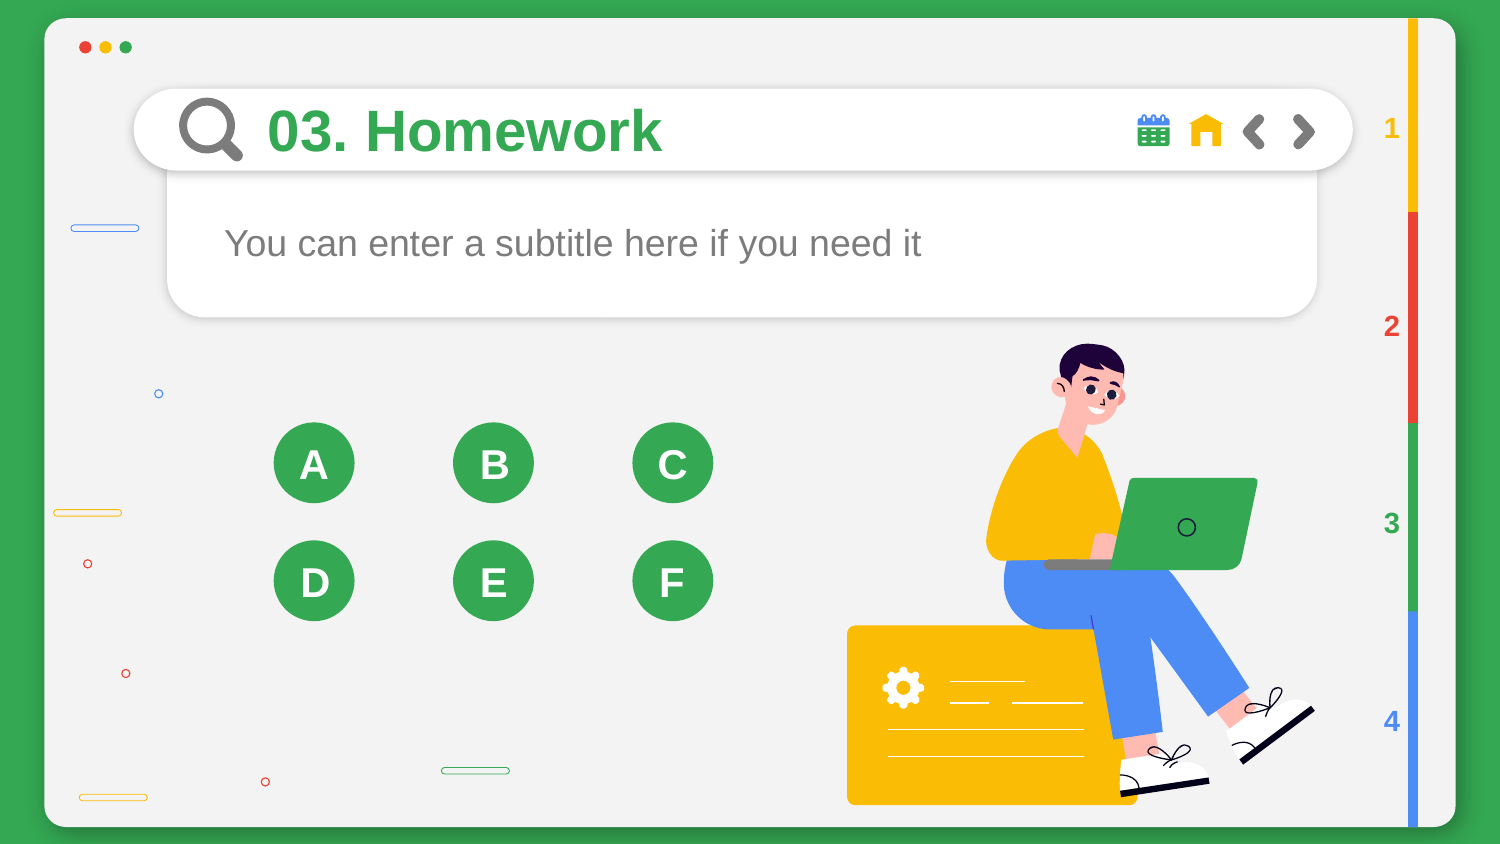

# 03. Homework
1

You can enter a subtitle here if you need it
2

A
B
C
3

D
E
F
4